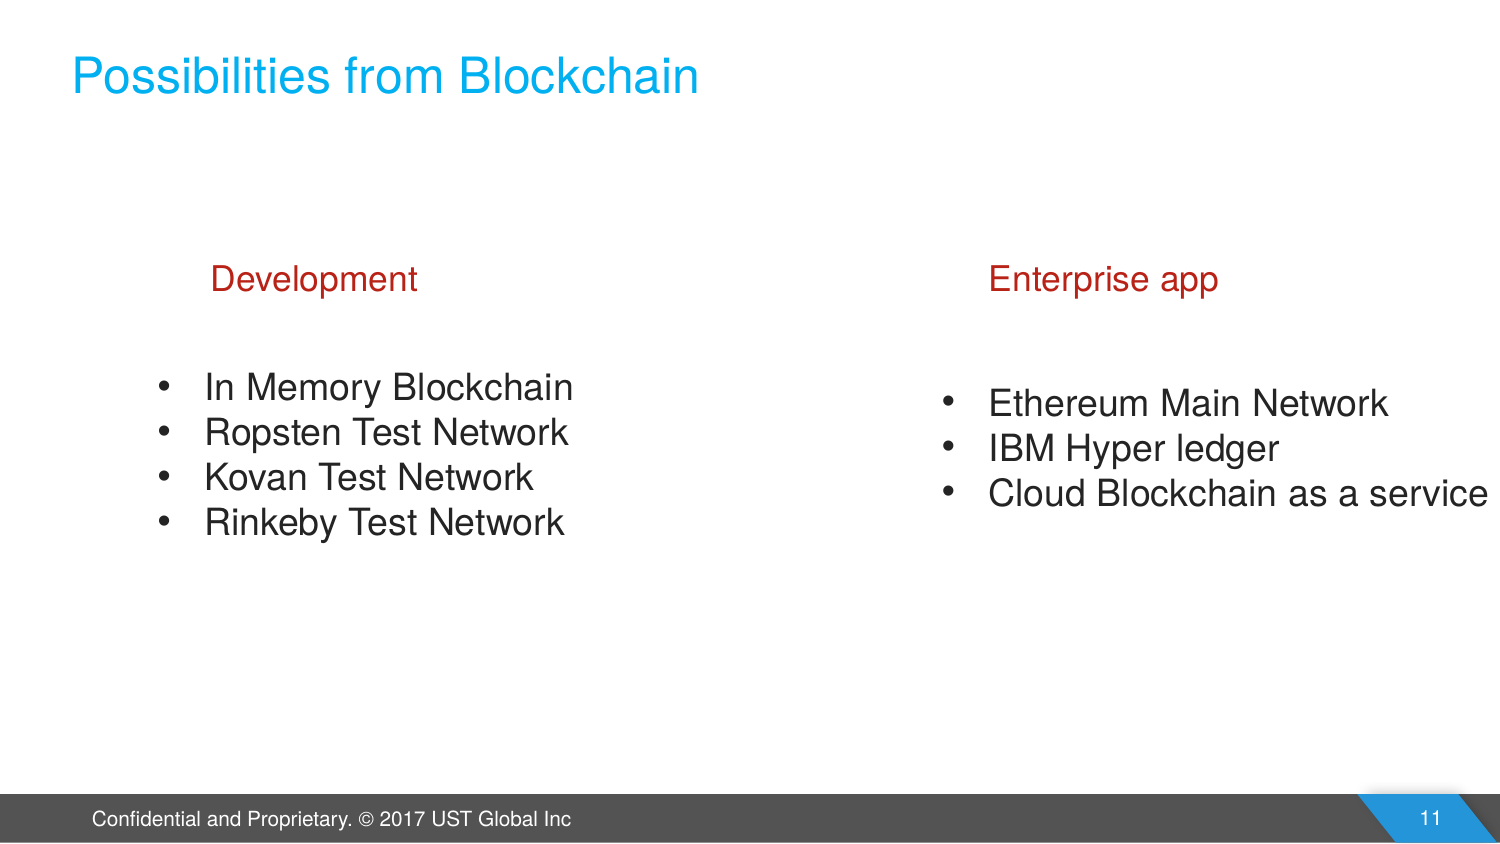

Possibilities from Blockchain
Enterprise app
Development
In Memory Blockchain
Ropsten Test Network
Kovan Test Network
Rinkeby Test Network

Ethereum Main Network
IBM Hyper ledger
Cloud Blockchain as a service
 11